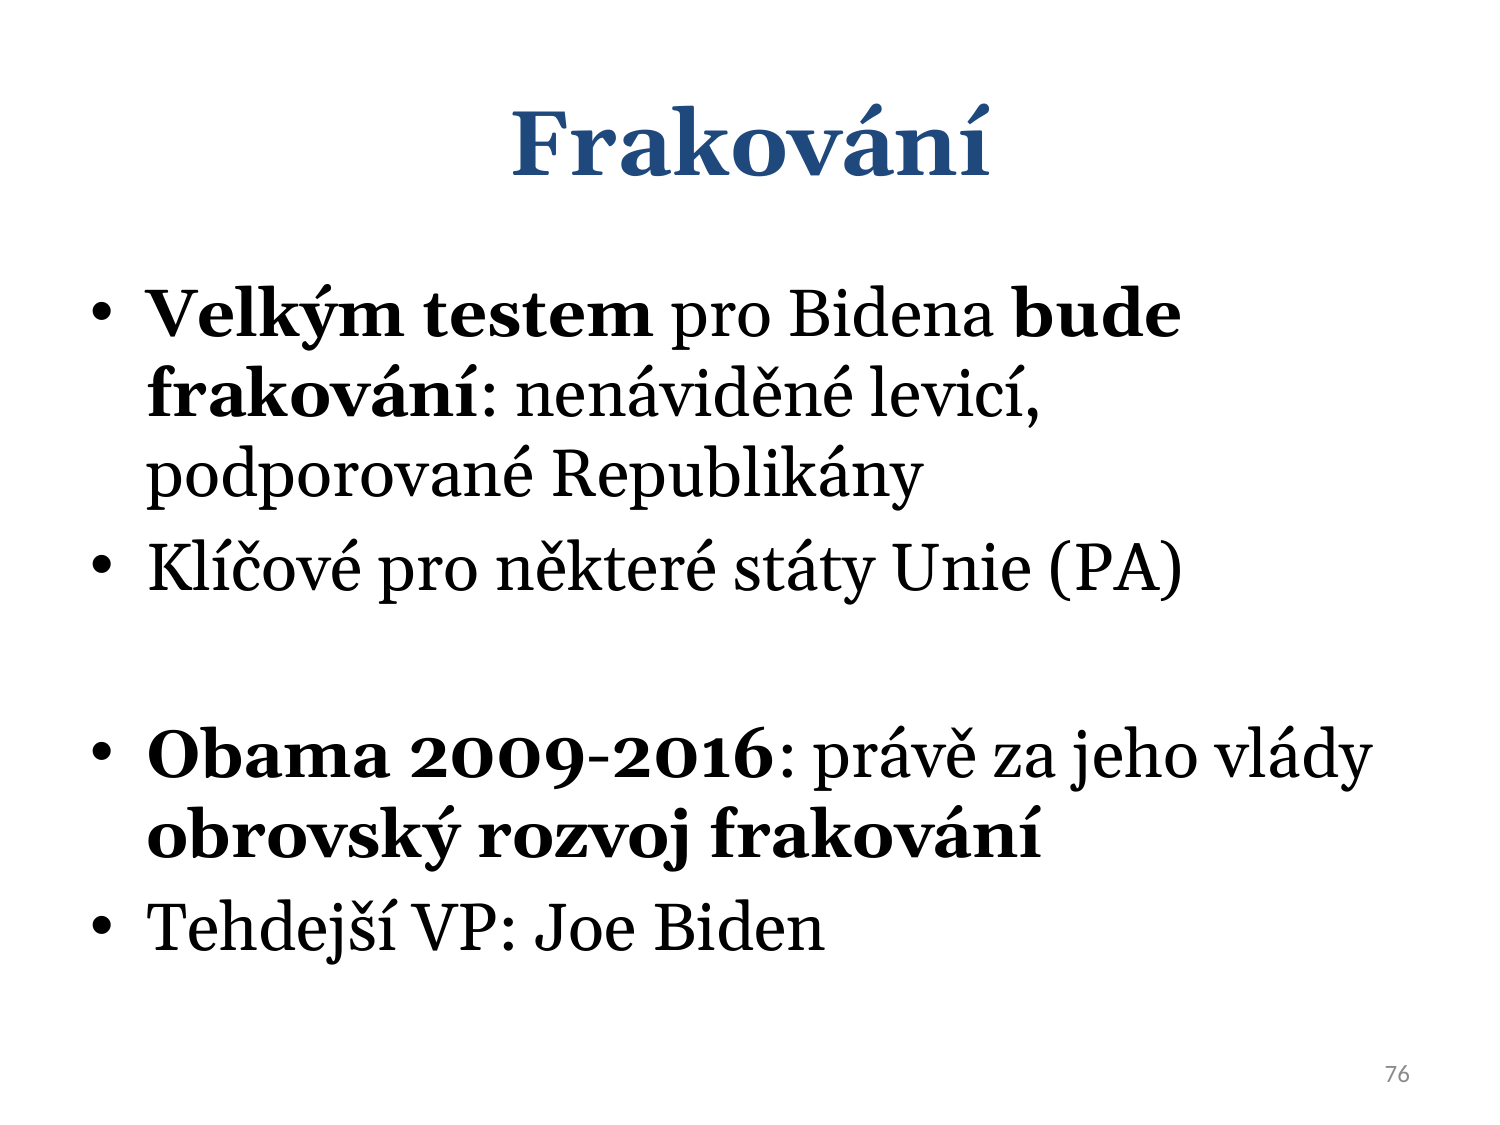

# Frakování
Velkým testem pro Bidena bude frakování: nenáviděné levicí, podporované Republikány
Klíčové pro některé státy Unie (PA)

Obama 2009-2016: právě za jeho vlády obrovský rozvoj frakování
Tehdejší VP: Joe Biden

76